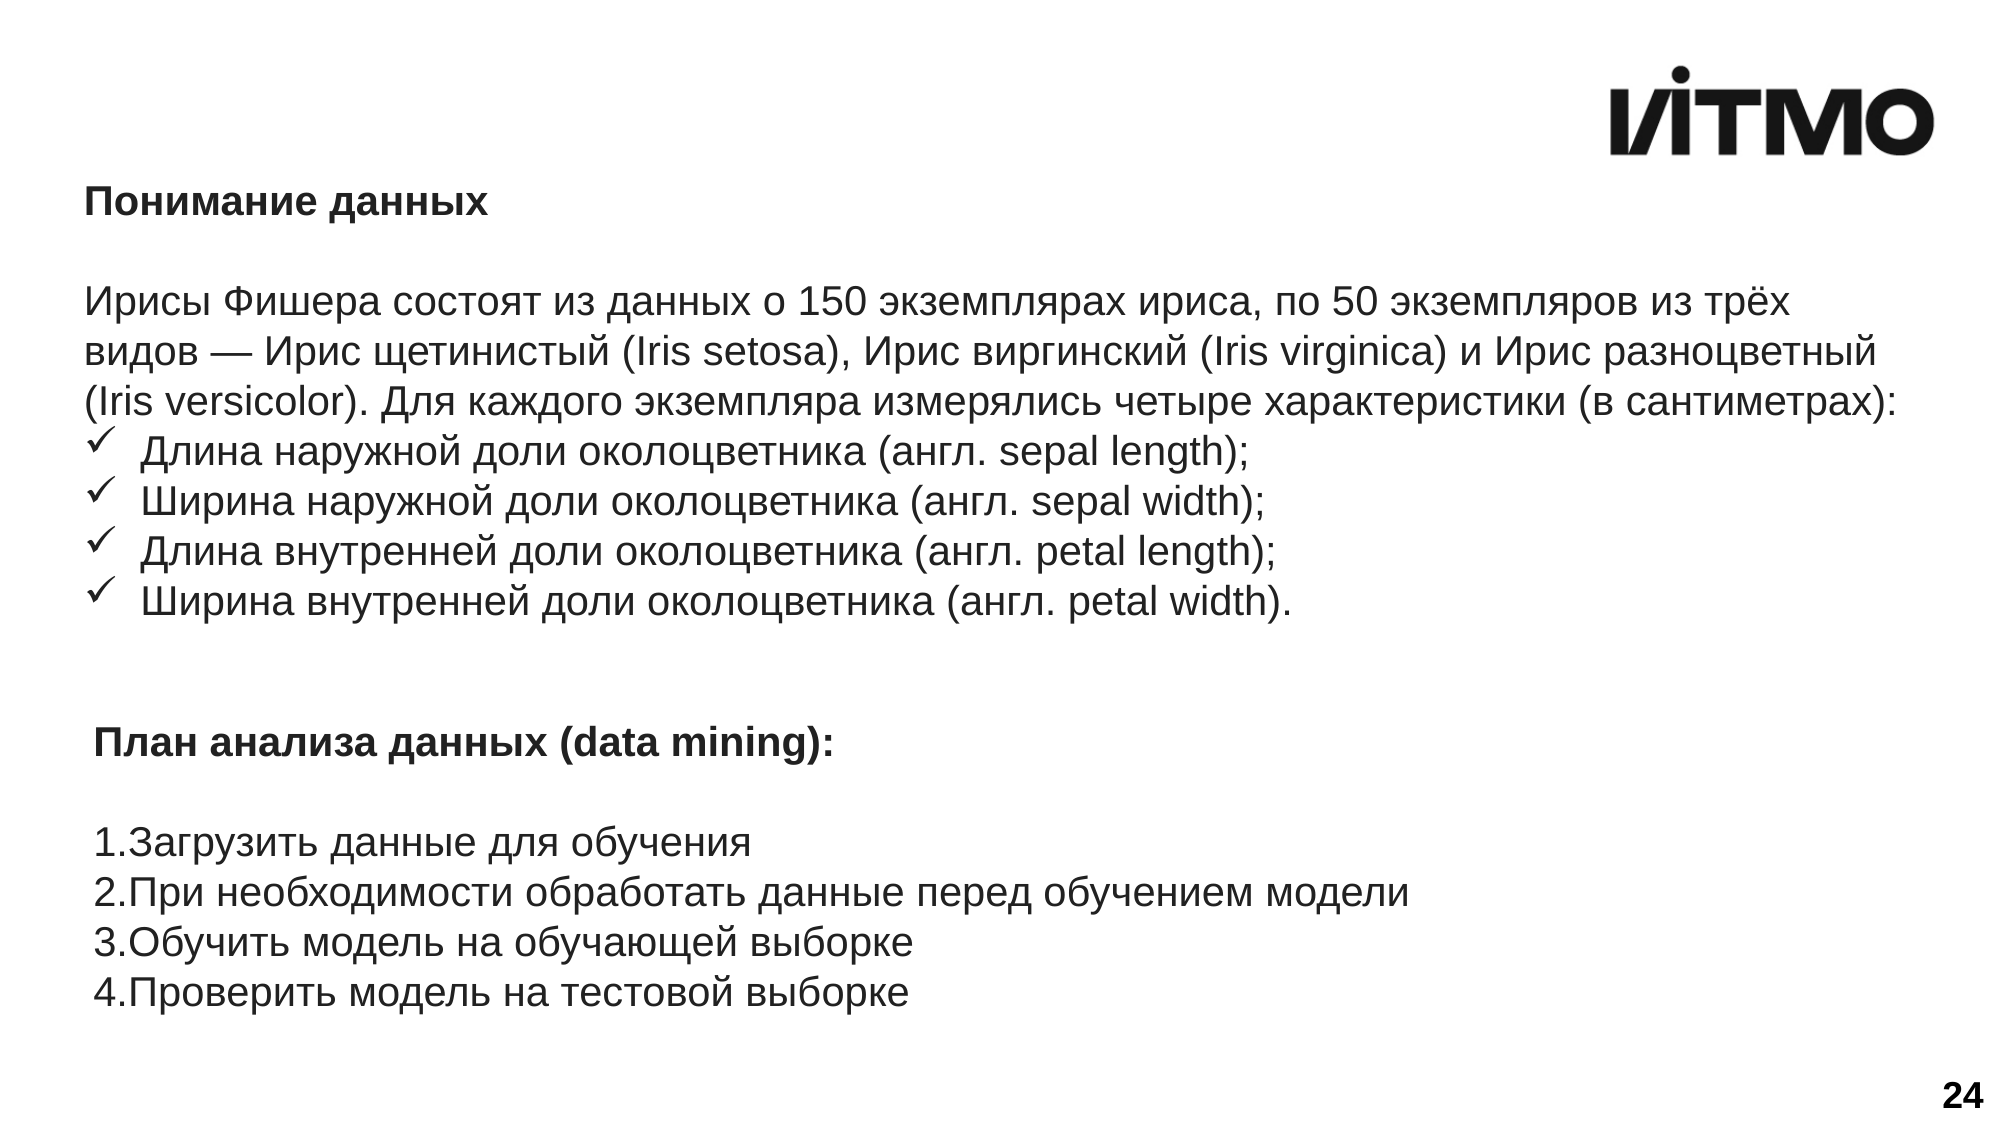

Понимание данных

Ирисы Фишера состоят из данных о 150 экземплярах ириса, по 50 экземпляров из трёх видов — Ирис щетинистый (Iris setosa), Ирис виргинский (Iris virginica) и Ирис разноцветный (Iris versicolor). Для каждого экземпляра измерялись четыре характеристики (в сантиметрах):
Длина наружной доли околоцветника (англ. sepal length);
Ширина наружной доли околоцветника (англ. sepal width);
Длина внутренней доли околоцветника (англ. petal length);
Ширина внутренней доли околоцветника (англ. petal width).
План анализа данных (data mining):

Загрузить данные для обучения
При необходимости обработать данные перед обучением модели
Обучить модель на обучающей выборке
Проверить модель на тестовой выборке
24